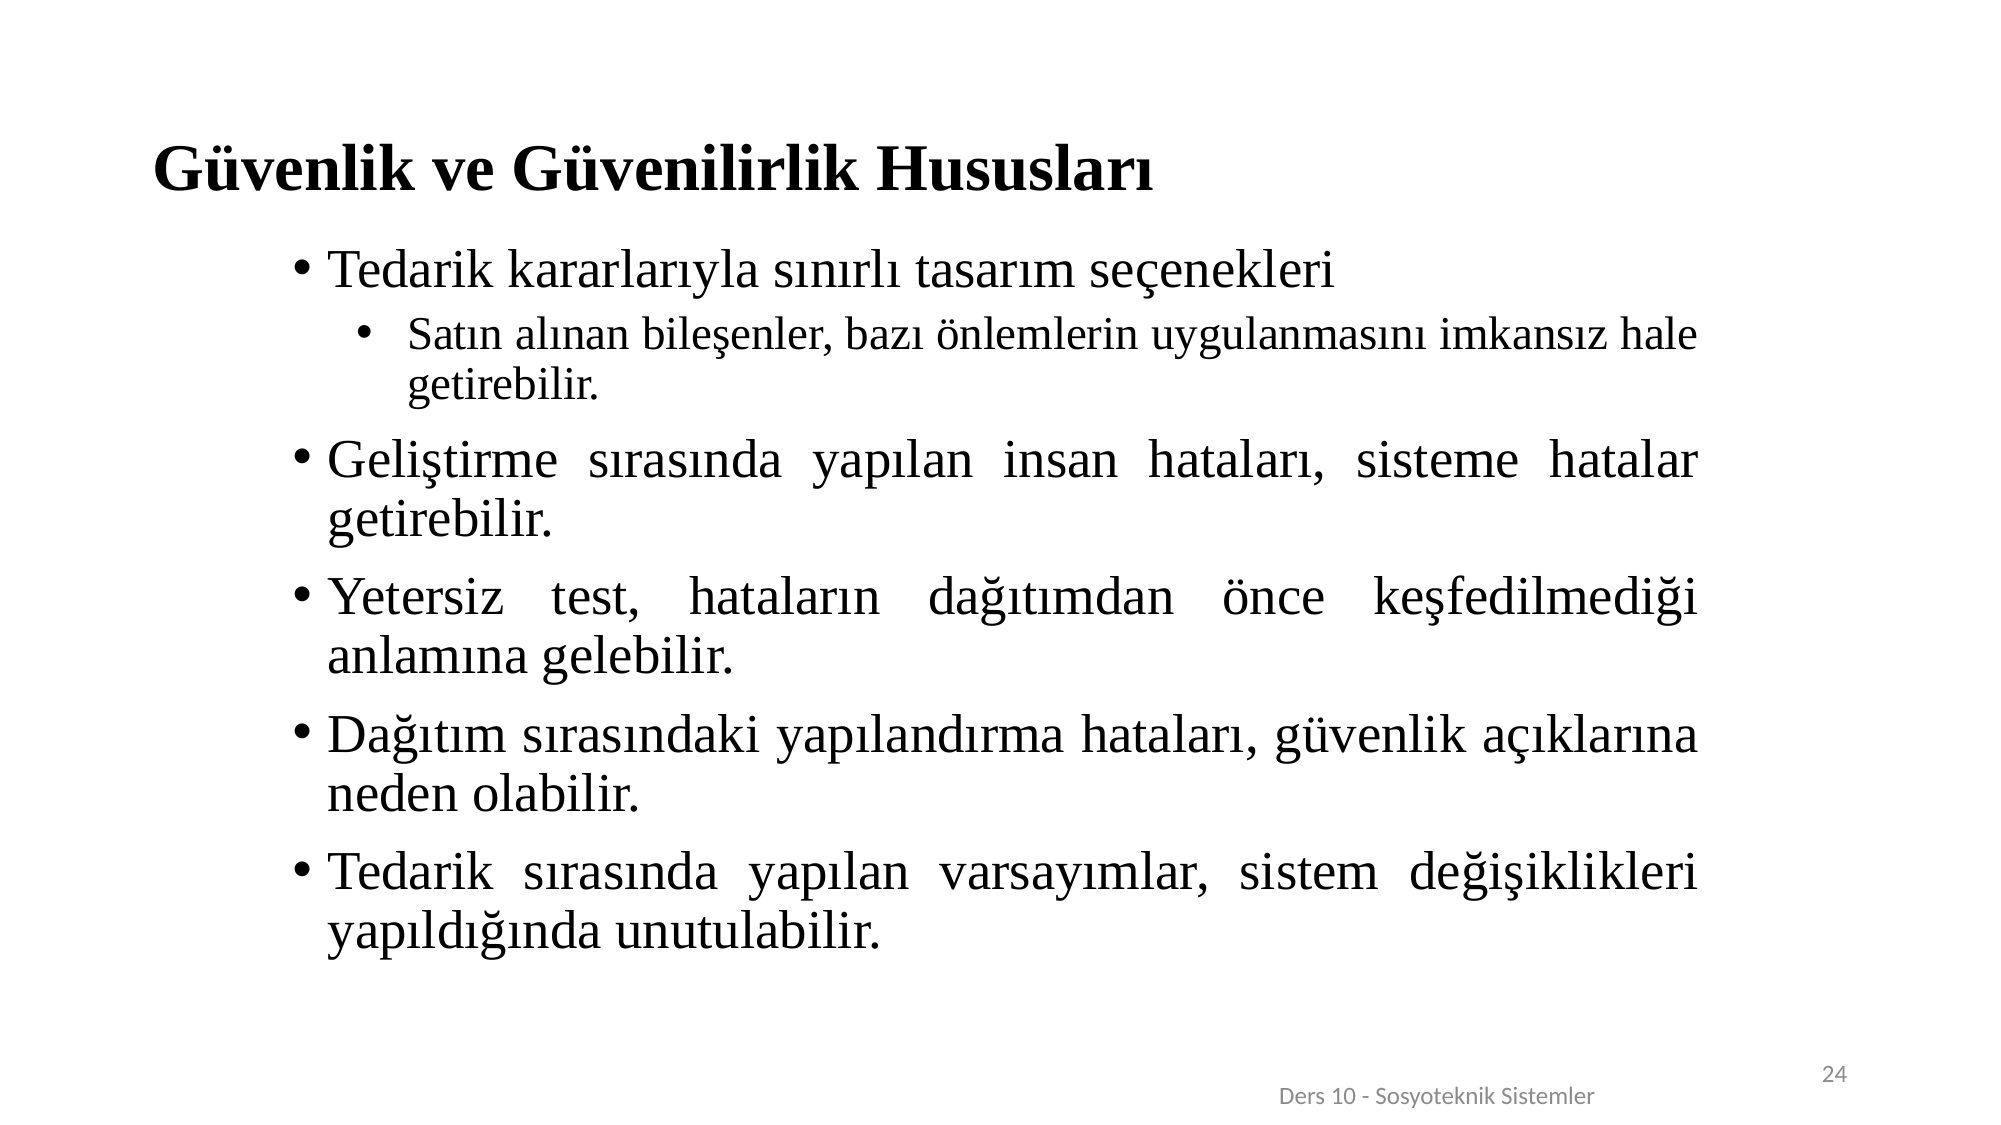

# Güvenlik ve Güvenilirlik Hususları
Tedarik kararlarıyla sınırlı tasarım seçenekleri
Satın alınan bileşenler, bazı önlemlerin uygulanmasını imkansız hale getirebilir.
Geliştirme sırasında yapılan insan hataları, sisteme hatalar getirebilir.
Yetersiz test, hataların dağıtımdan önce keşfedilmediği anlamına gelebilir.
Dağıtım sırasındaki yapılandırma hataları, güvenlik açıklarına neden olabilir.
Tedarik sırasında yapılan varsayımlar, sistem değişiklikleri yapıldığında unutulabilir.
24
Ders 10 - Sosyoteknik Sistemler